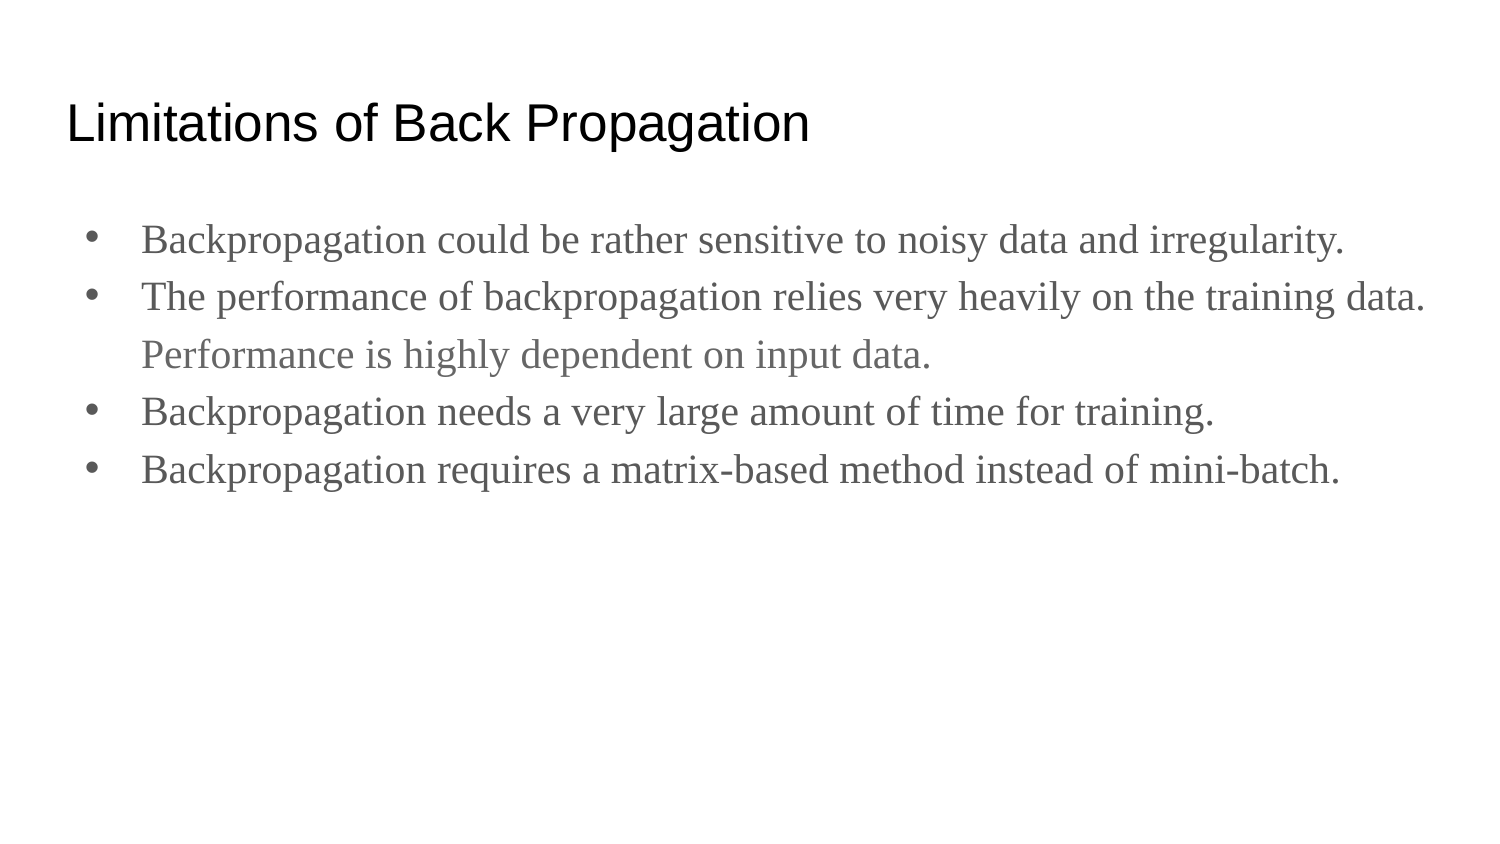

# Limitations of Back Propagation
Backpropagation could be rather sensitive to noisy data and irregularity.
The performance of backpropagation relies very heavily on the training data. Performance is highly dependent on input data.
Backpropagation needs a very large amount of time for training.
Backpropagation requires a matrix-based method instead of mini-batch.